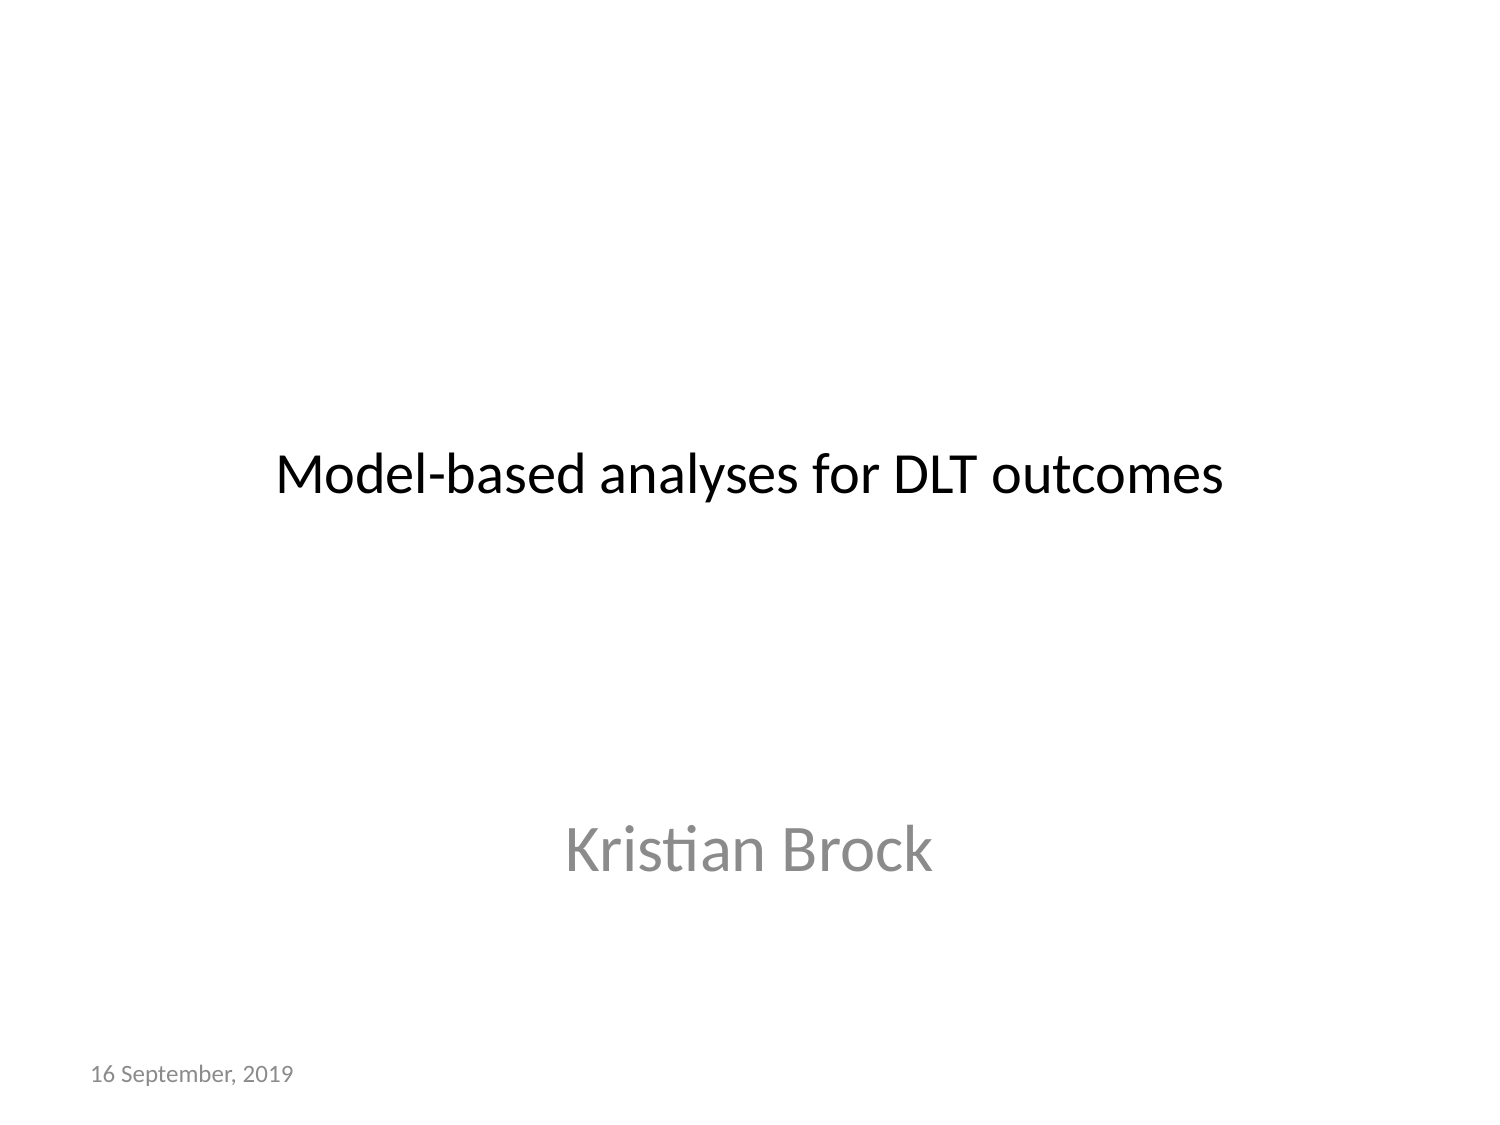

# Model-based analyses for DLT outcomes
Kristian Brock
16 September, 2019